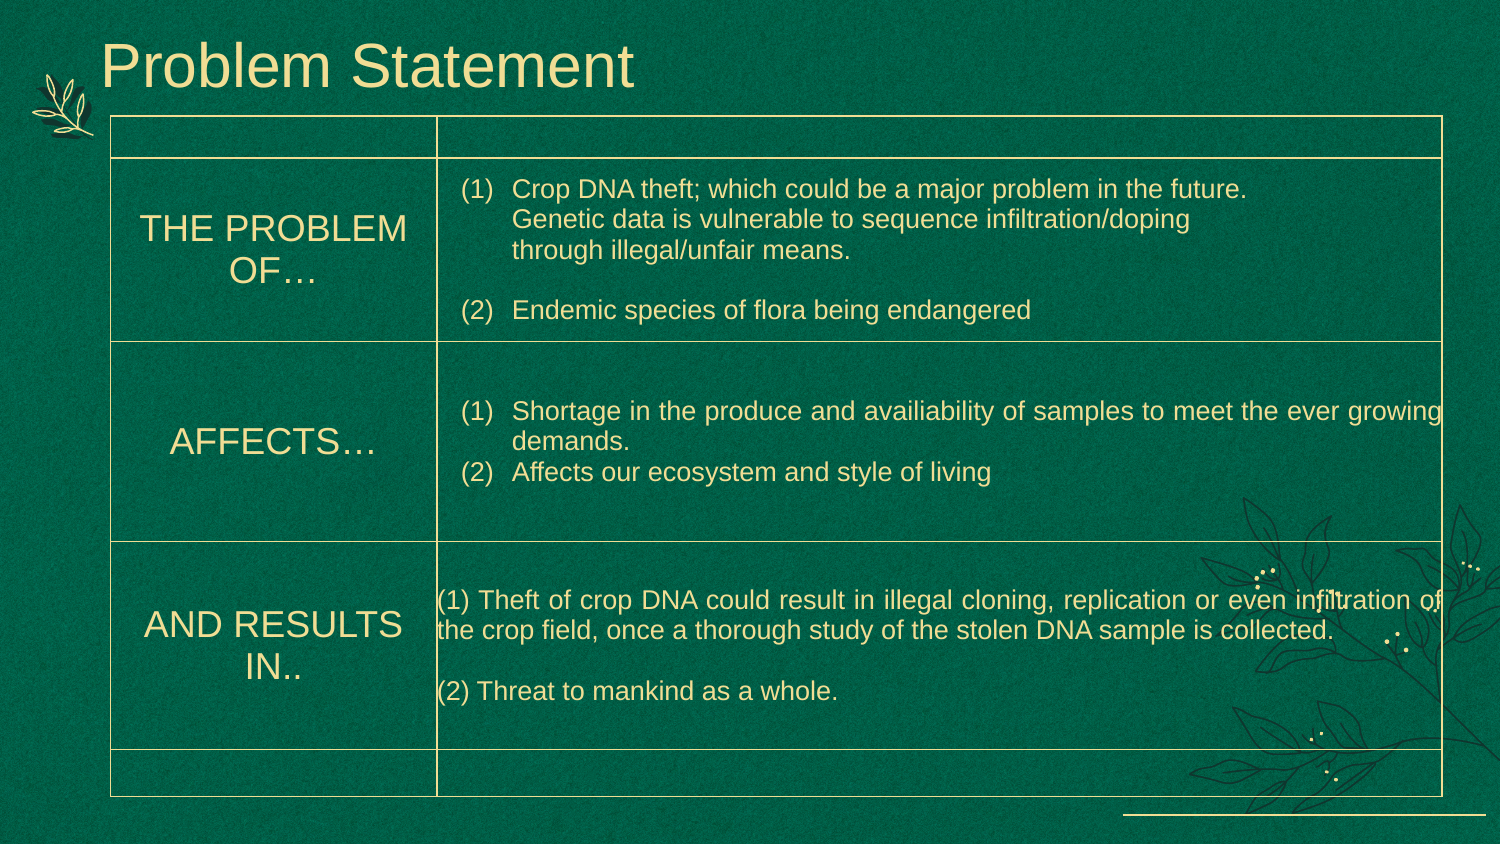

# Problem Statement

|  |  |
| --- | --- |
| THE PROBLEM OF… | Crop DNA theft; which could be a major problem in the future. Genetic data is vulnerable to sequence infiltration/doping through illegal/unfair means. Endemic species of flora being endangered |
| AFFECTS… | Shortage in the produce and availiability of samples to meet the ever growing demands. Affects our ecosystem and style of living |
| AND RESULTS IN.. | (1) Theft of crop DNA could result in illegal cloning, replication or even infiltration of the crop field, once a thorough study of the stolen DNA sample is collected. (2) Threat to mankind as a whole. |
|  |  |